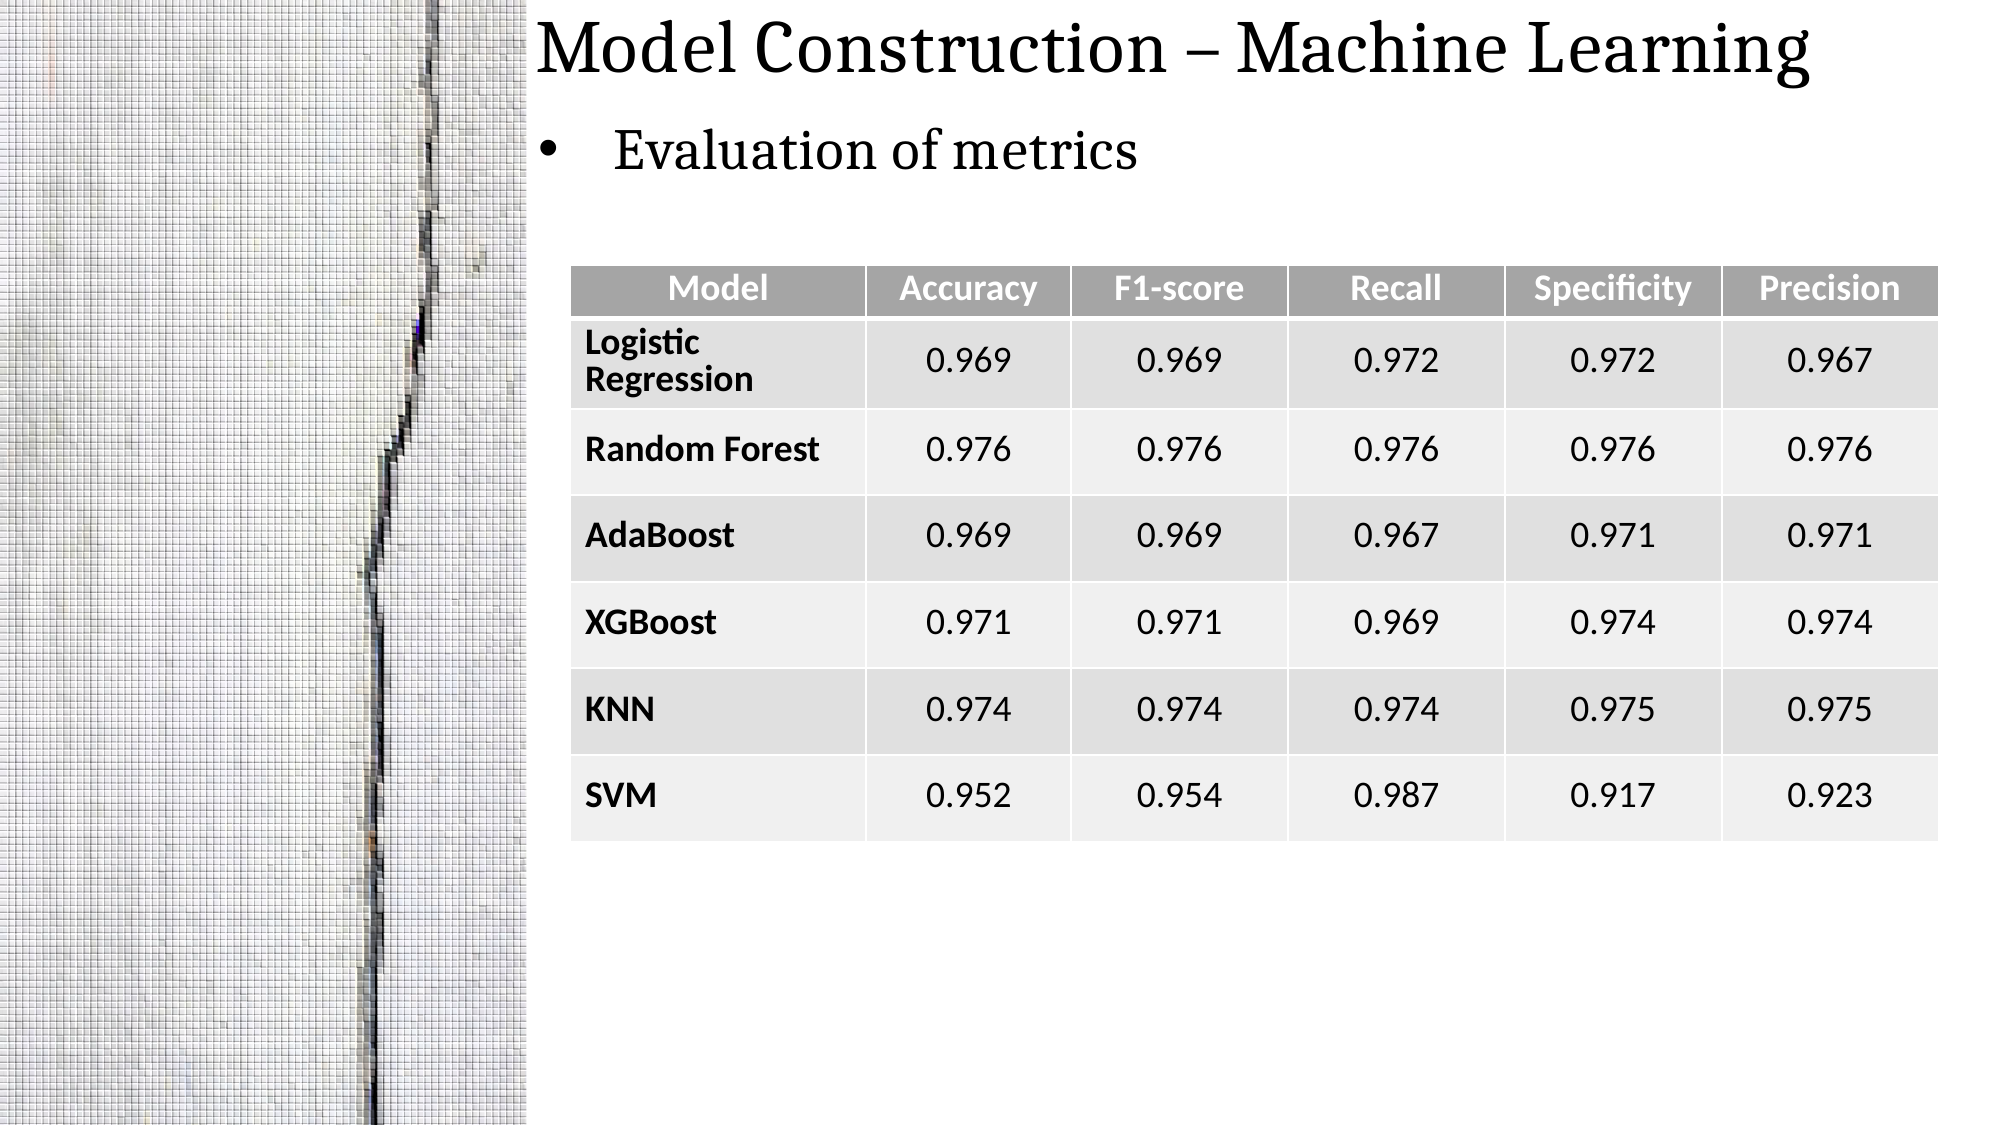

# Model Construction – Machine Learning
Evaluation of metrics
| Model | Accuracy | F1-score | Recall | Specificity | Precision |
| --- | --- | --- | --- | --- | --- |
| Logistic Regression | 0.969 | 0.969 | 0.972 | 0.972 | 0.967 |
| Random Forest | 0.976 | 0.976 | 0.976 | 0.976 | 0.976 |
| AdaBoost | 0.969 | 0.969 | 0.967 | 0.971 | 0.971 |
| XGBoost | 0.971 | 0.971 | 0.969 | 0.974 | 0.974 |
| KNN | 0.974 | 0.974 | 0.974 | 0.975 | 0.975 |
| SVM | 0.952 | 0.954 | 0.987 | 0.917 | 0.923 |